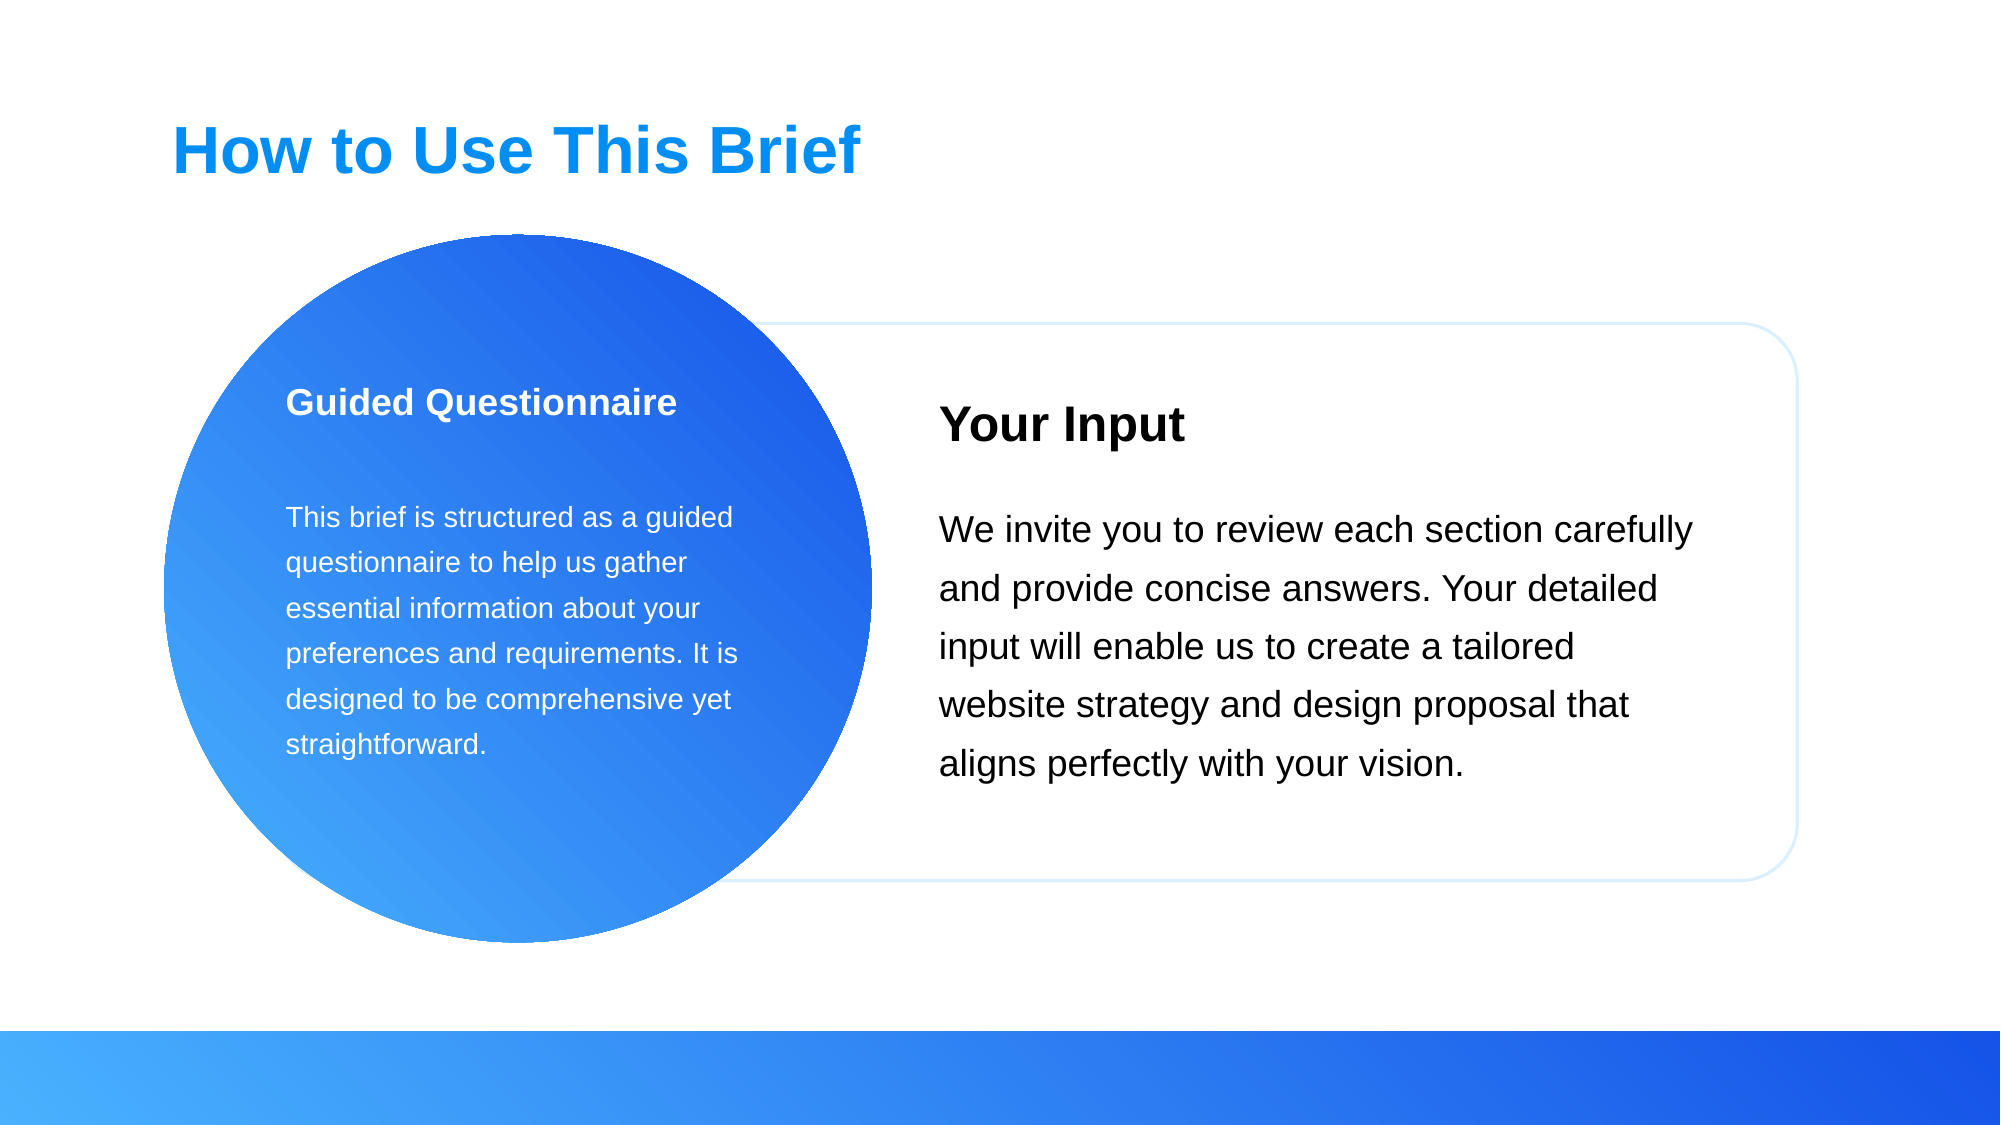

How to Use This Brief

Guided Questionnaire
Your Input
This brief is structured as a guided questionnaire to help us gather essential information about your preferences and requirements. It is designed to be comprehensive yet straightforward.
We invite you to review each section carefully and provide concise answers. Your detailed input will enable us to create a tailored website strategy and design proposal that aligns perfectly with your vision.